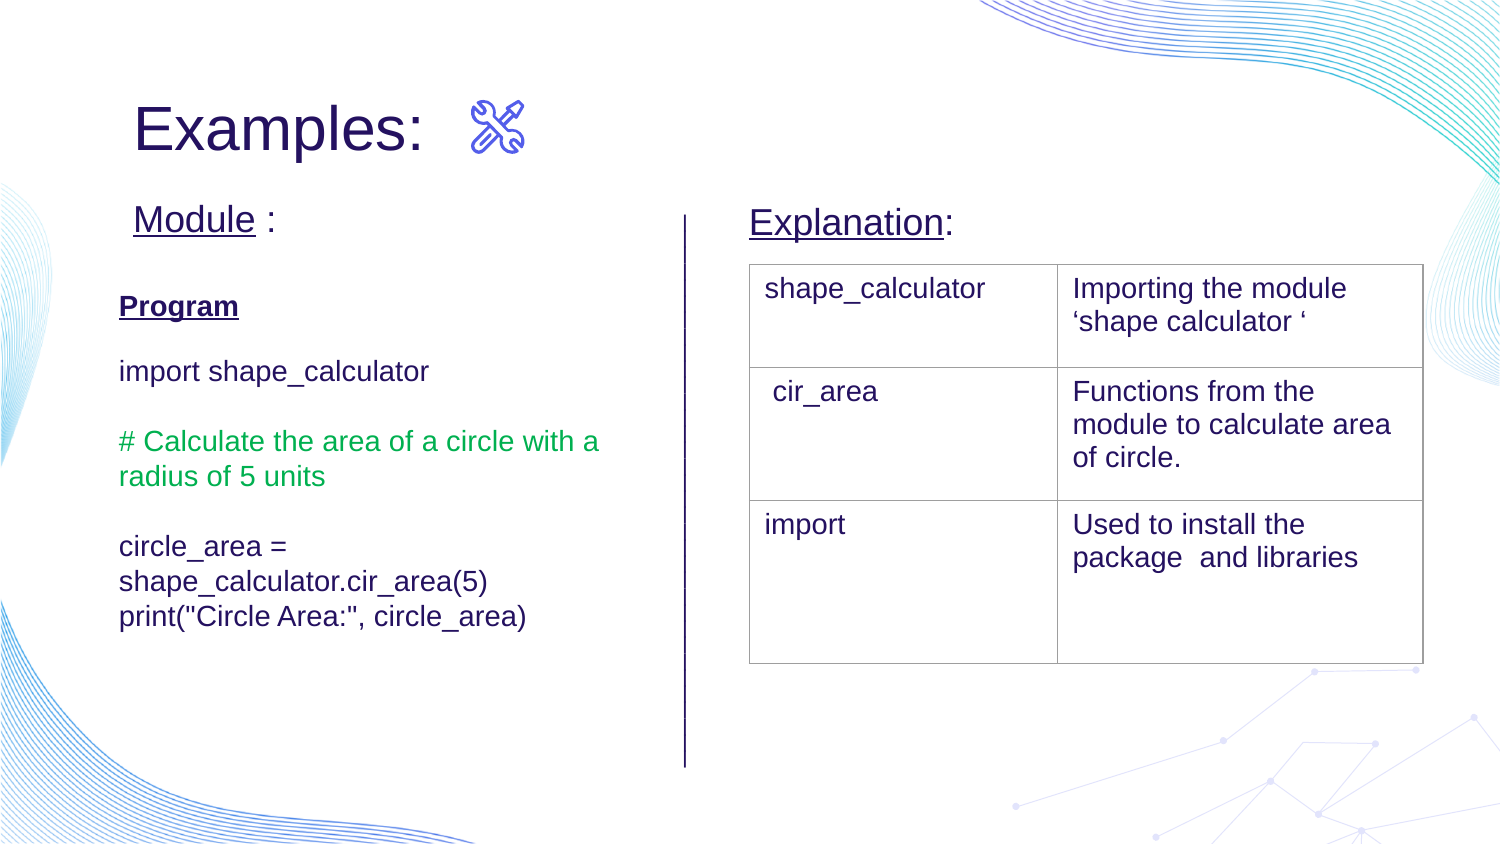

# Examples:

Module :
Explanation:
| shape\_calculator | Importing the module ‘shape calculator ‘ |
| --- | --- |
| cir\_area | Functions from the module to calculate area of circle. |
| import | Used to install the package and libraries |
Program

import shape_calculator

# Calculate the area of a circle with a radius of 5 units

circle_area = shape_calculator.cir_area(5)
print("Circle Area:", circle_area)
__________________________________